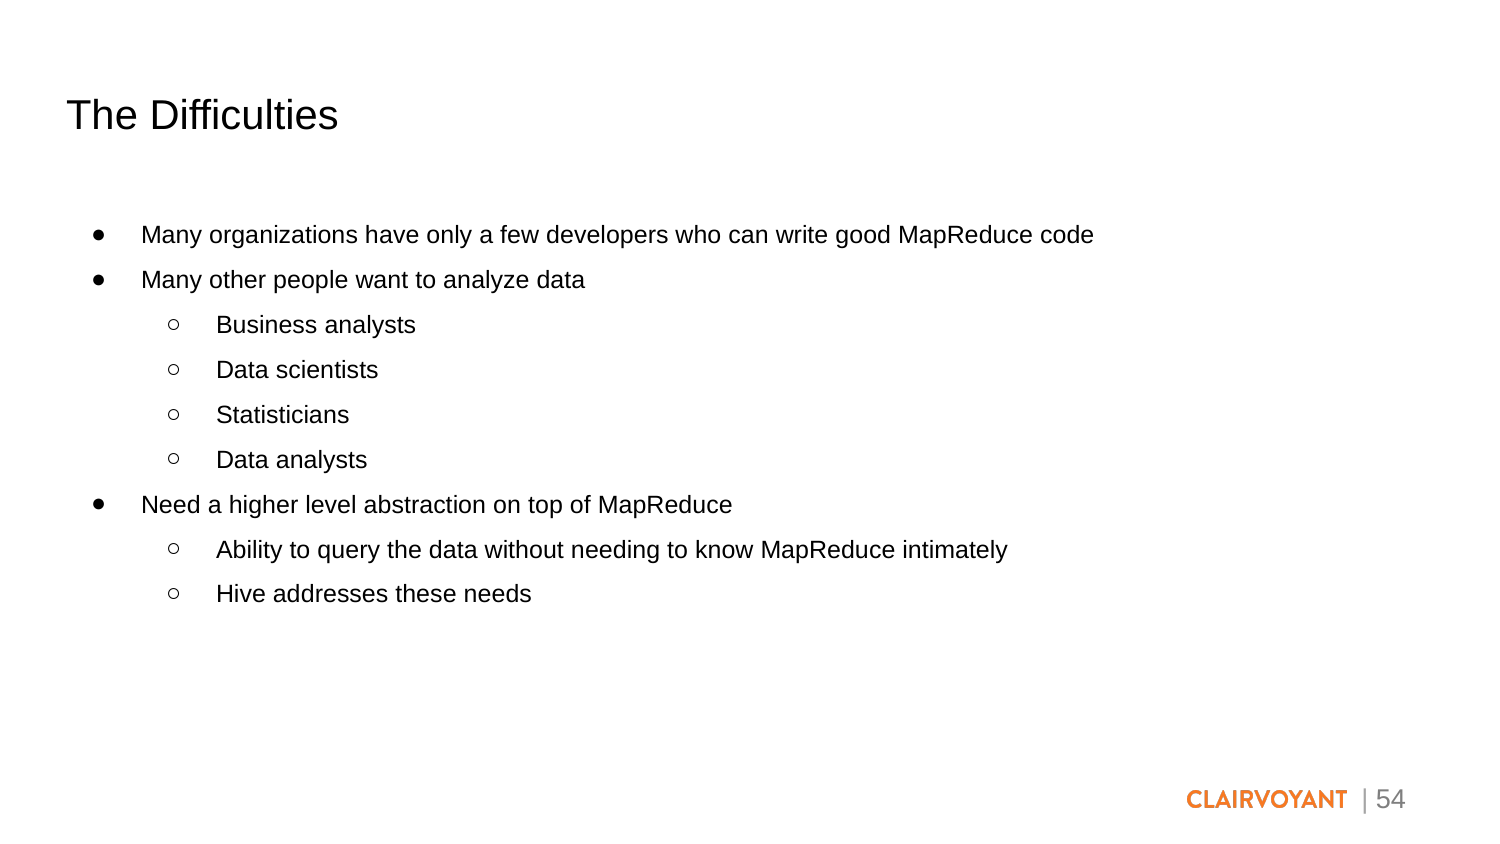

# The Difficulties
Many organizations have only a few developers who can write good MapReduce code
Many other people want to analyze data
Business analysts
Data scientists
Statisticians
Data analysts
Need a higher level abstraction on top of MapReduce
Ability to query the data without needing to know MapReduce intimately
Hive addresses these needs